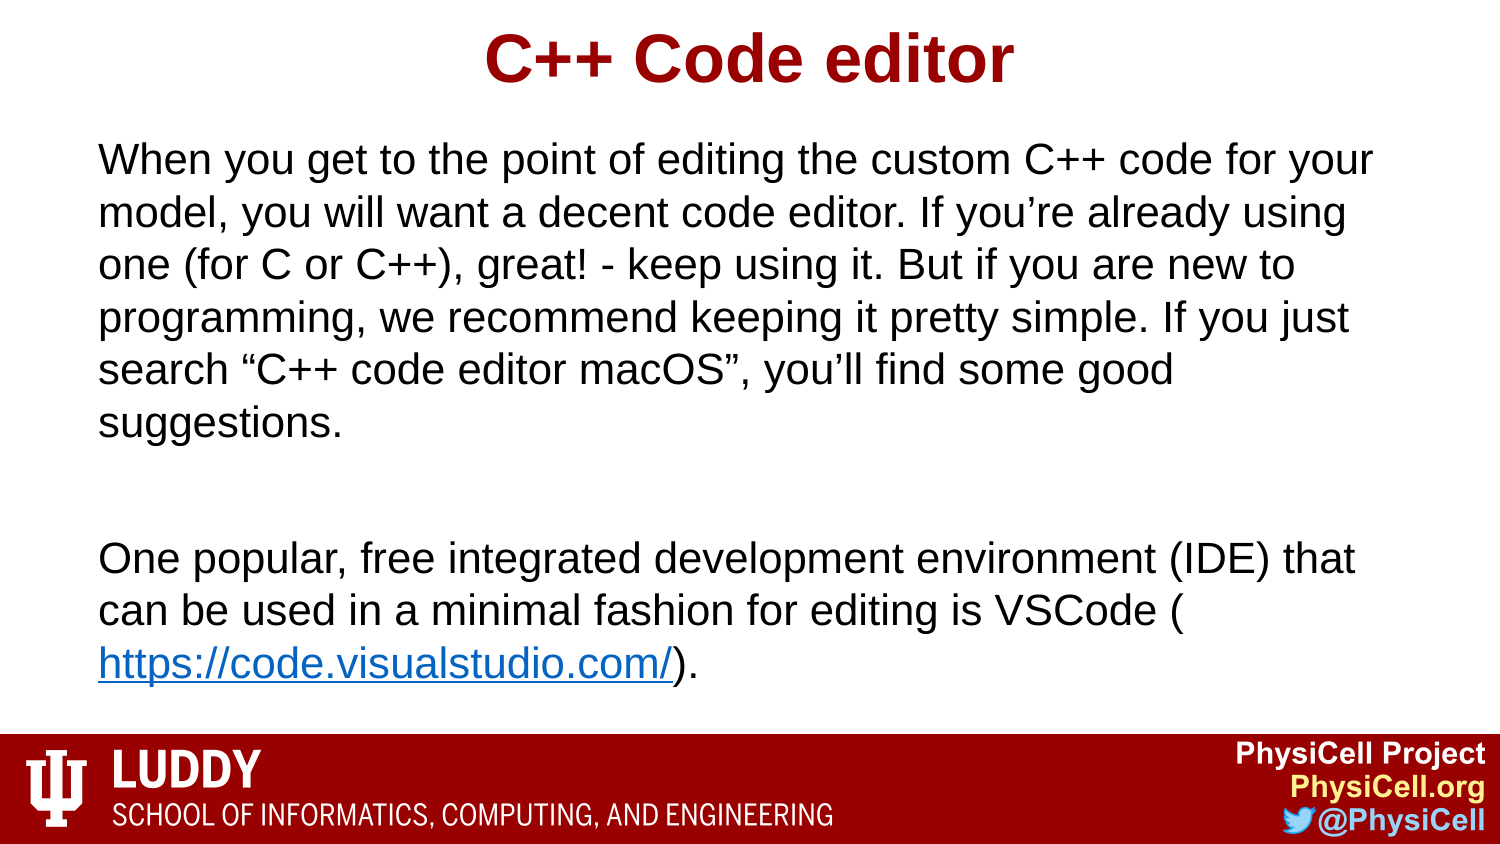

# C++ Code editor
When you get to the point of editing the custom C++ code for your model, you will want a decent code editor. If you’re already using one (for C or C++), great! - keep using it. But if you are new to programming, we recommend keeping it pretty simple. If you just search “C++ code editor macOS”, you’ll find some good suggestions.

One popular, free integrated development environment (IDE) that can be used in a minimal fashion for editing is VSCode (https://code.visualstudio.com/).